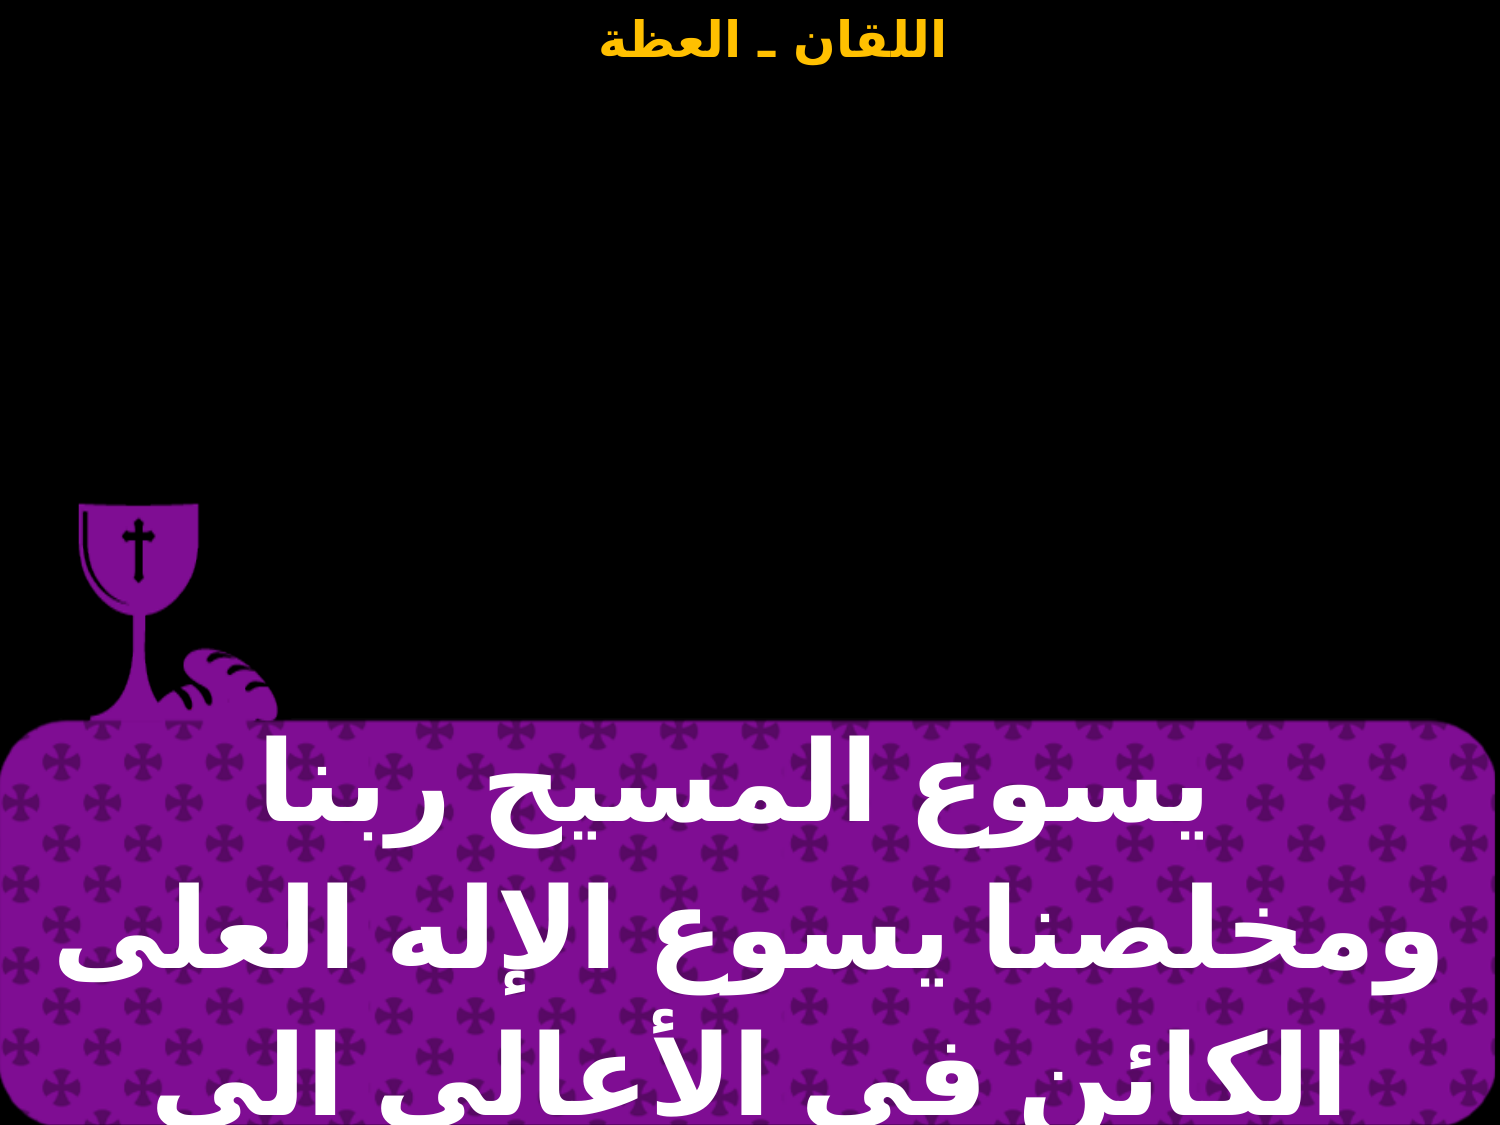

| يسوع المسيح ربنا ومخلصنا يسوع الإله العلى الكائن فى الأعالى الى الأبد. |
| --- |